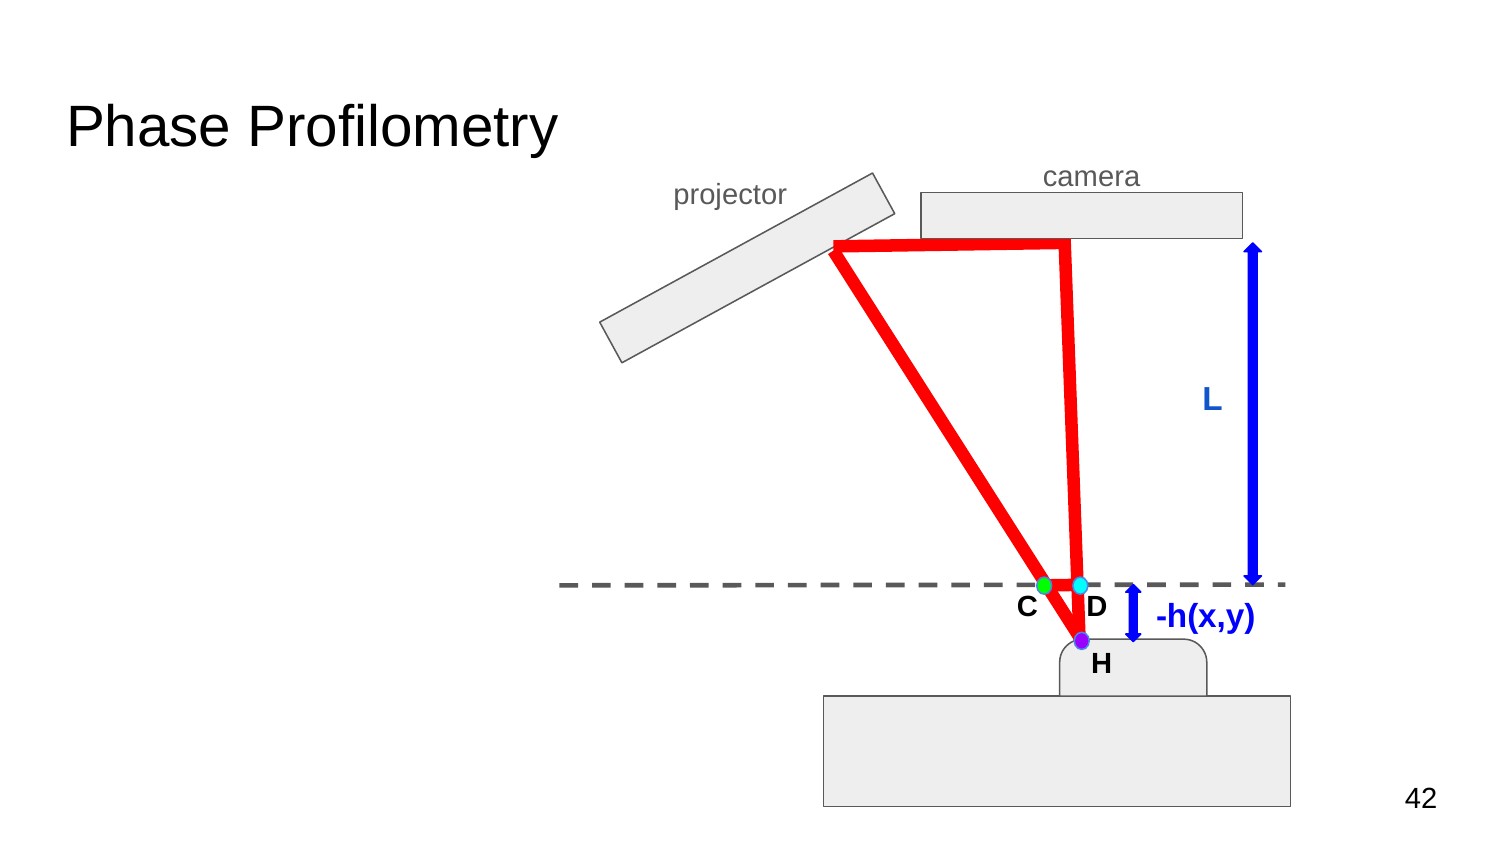

# Phase Profilometry
camera
projector

L

C
D

-h(x,y)

H

42